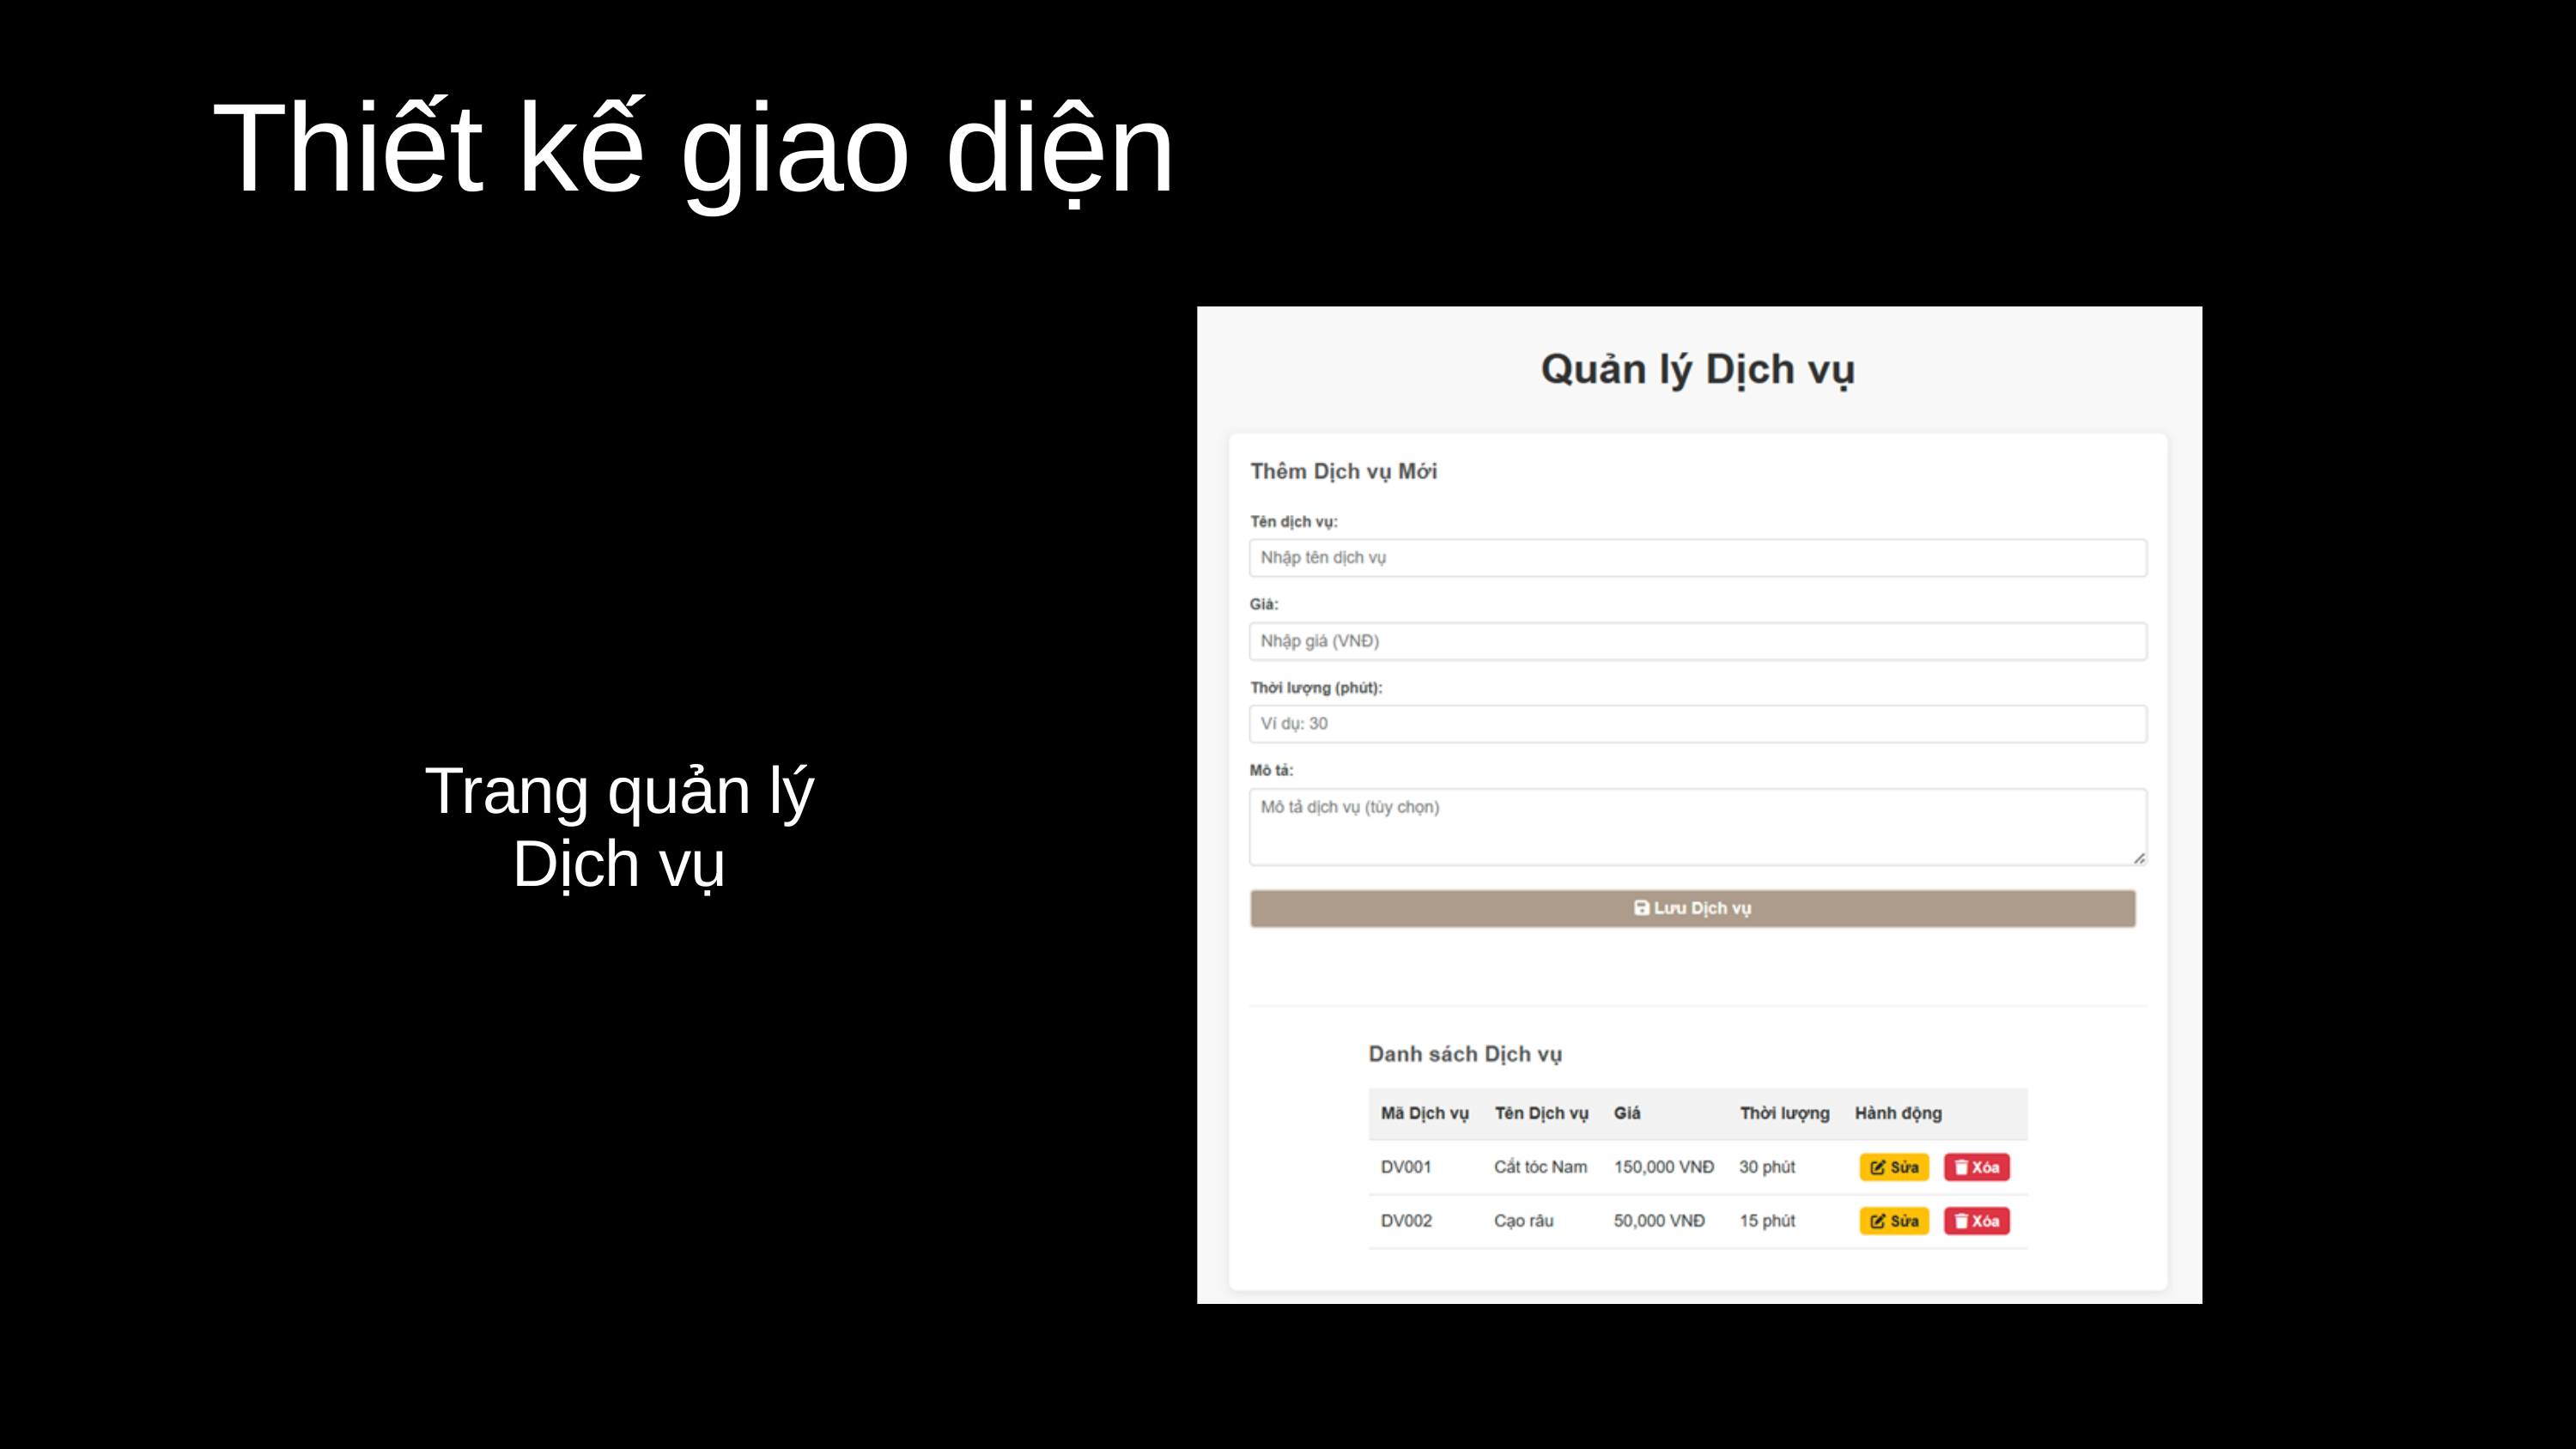

Thiết kế giao diện

Trang quản lý Dịch vụ